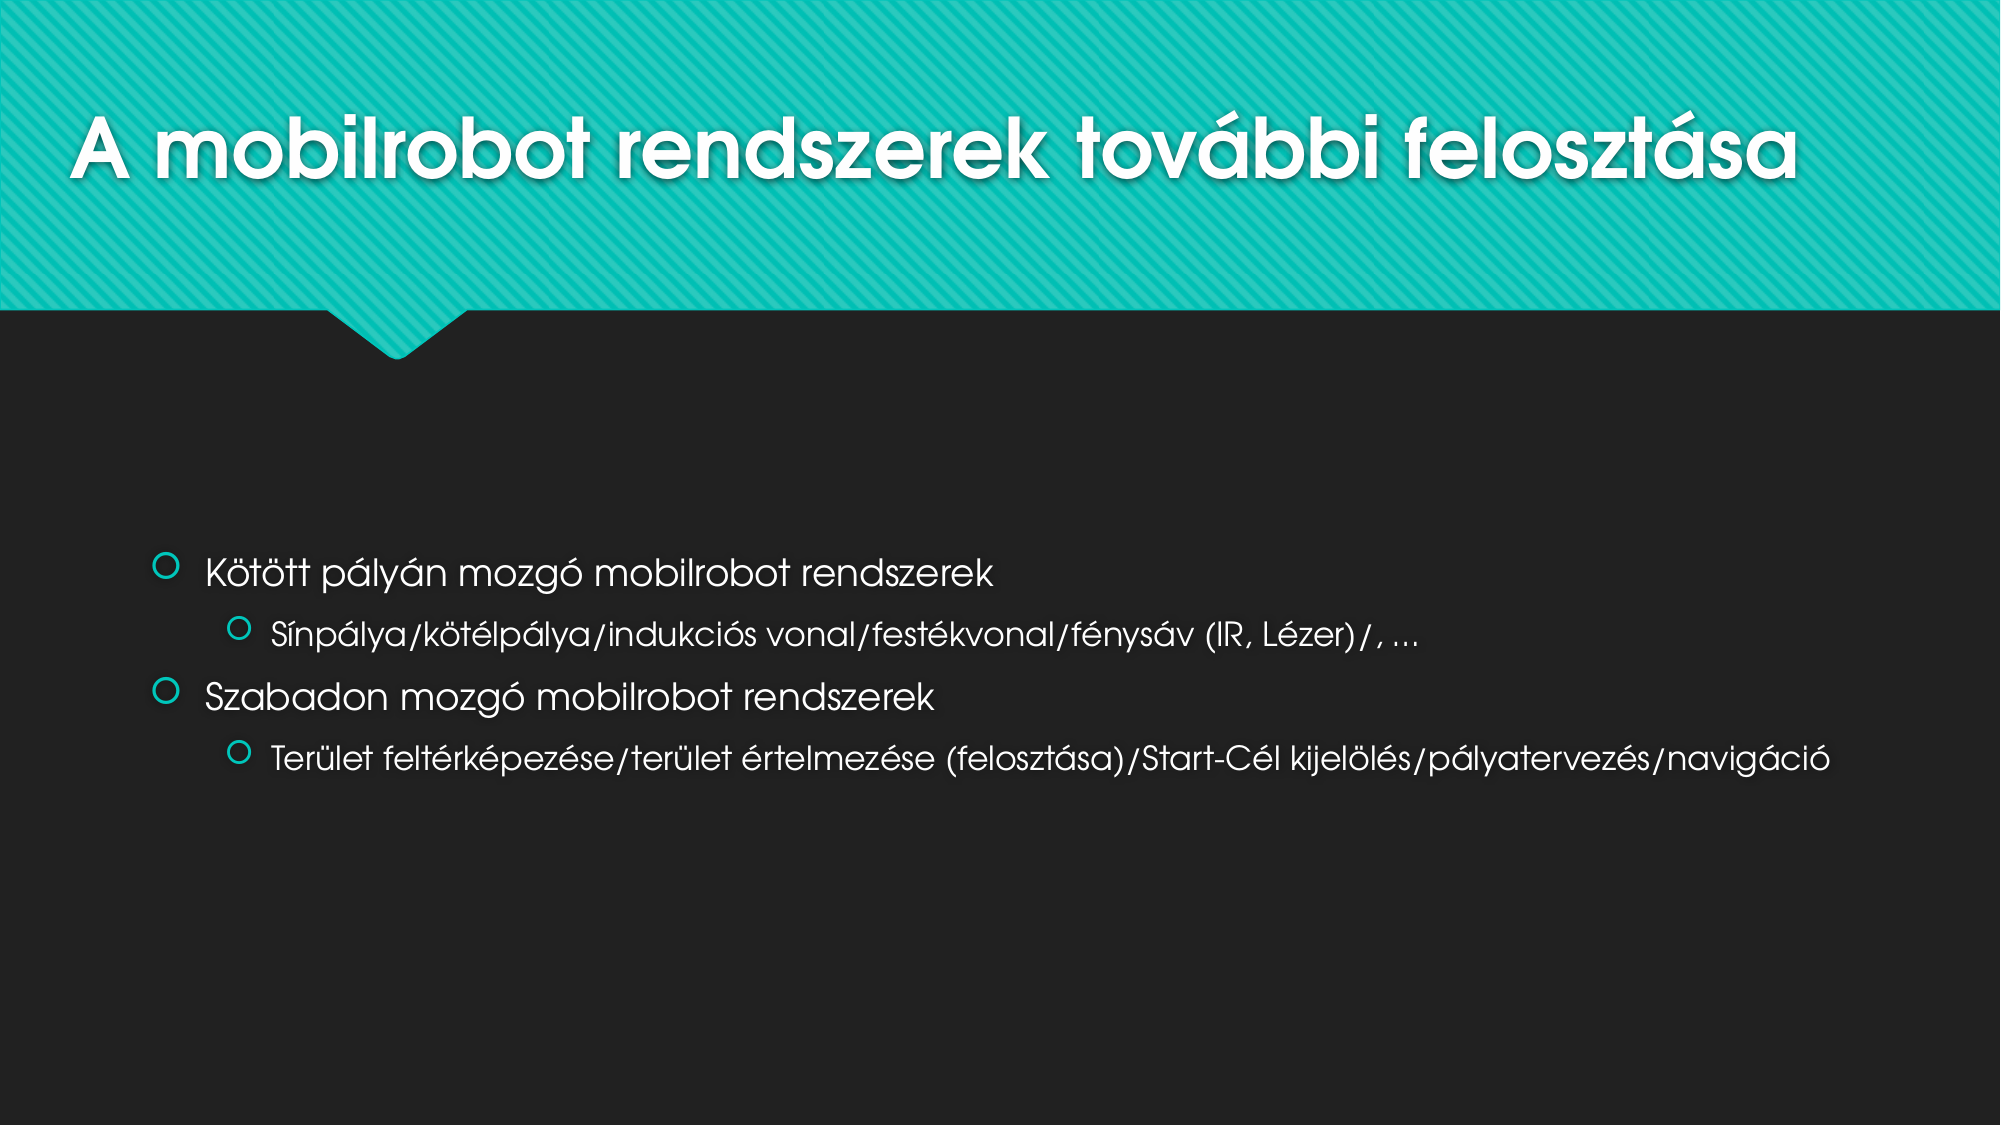

# A mobilrobot rendszerek további felosztása
Kötött pályán mozgó mobilrobot rendszerek
Sínpálya/kötélpálya/indukciós vonal/festékvonal/fénysáv (IR, Lézer)/, …
Szabadon mozgó mobilrobot rendszerek
Terület feltérképezése/terület értelmezése (felosztása)/Start-Cél kijelölés/pályatervezés/navigáció